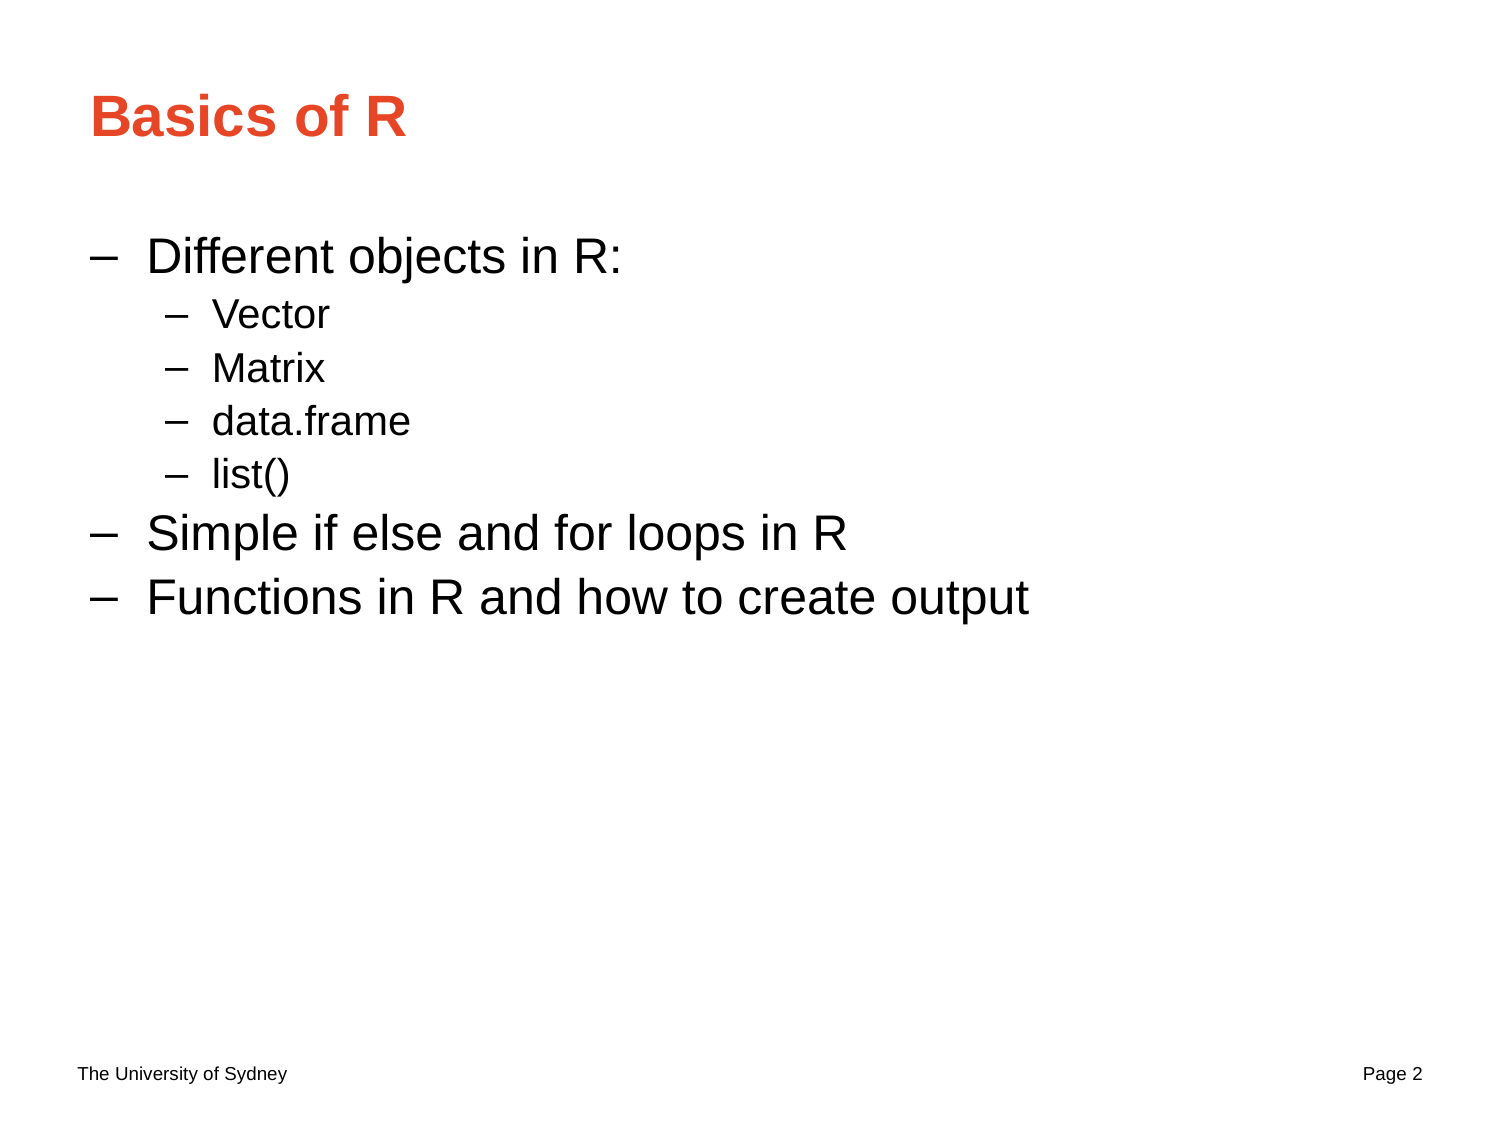

# Basics of R
Different objects in R:
Vector
Matrix
data.frame
list()
Simple if else and for loops in R
Functions in R and how to create output